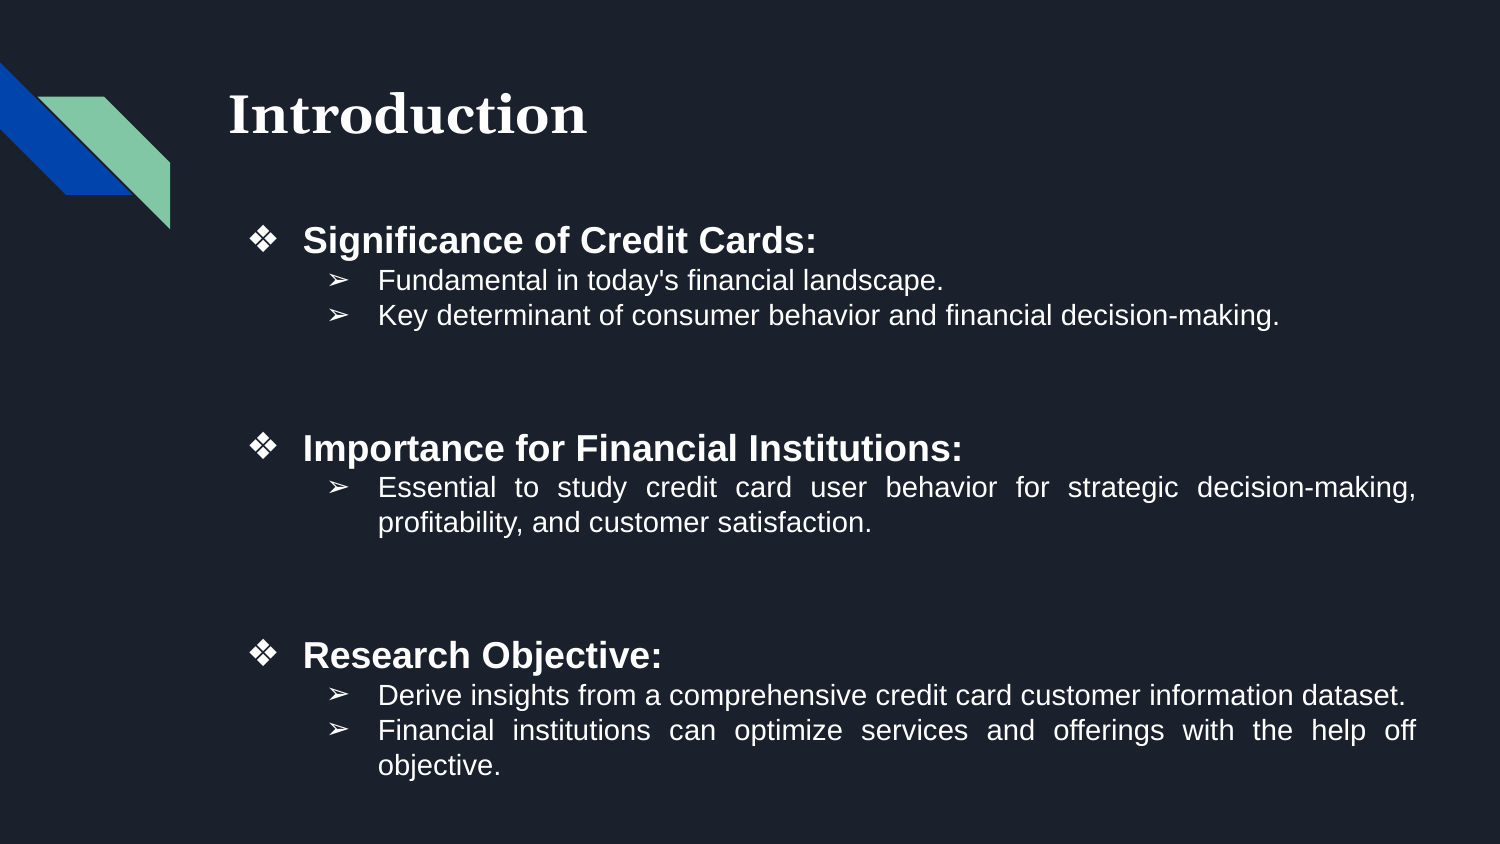

# Introduction
Significance of Credit Cards:
Fundamental in today's financial landscape.
Key determinant of consumer behavior and financial decision-making.

Importance for Financial Institutions:
Essential to study credit card user behavior for strategic decision-making, profitability, and customer satisfaction.

Research Objective:
Derive insights from a comprehensive credit card customer information dataset.
Financial institutions can optimize services and offerings with the help off objective.